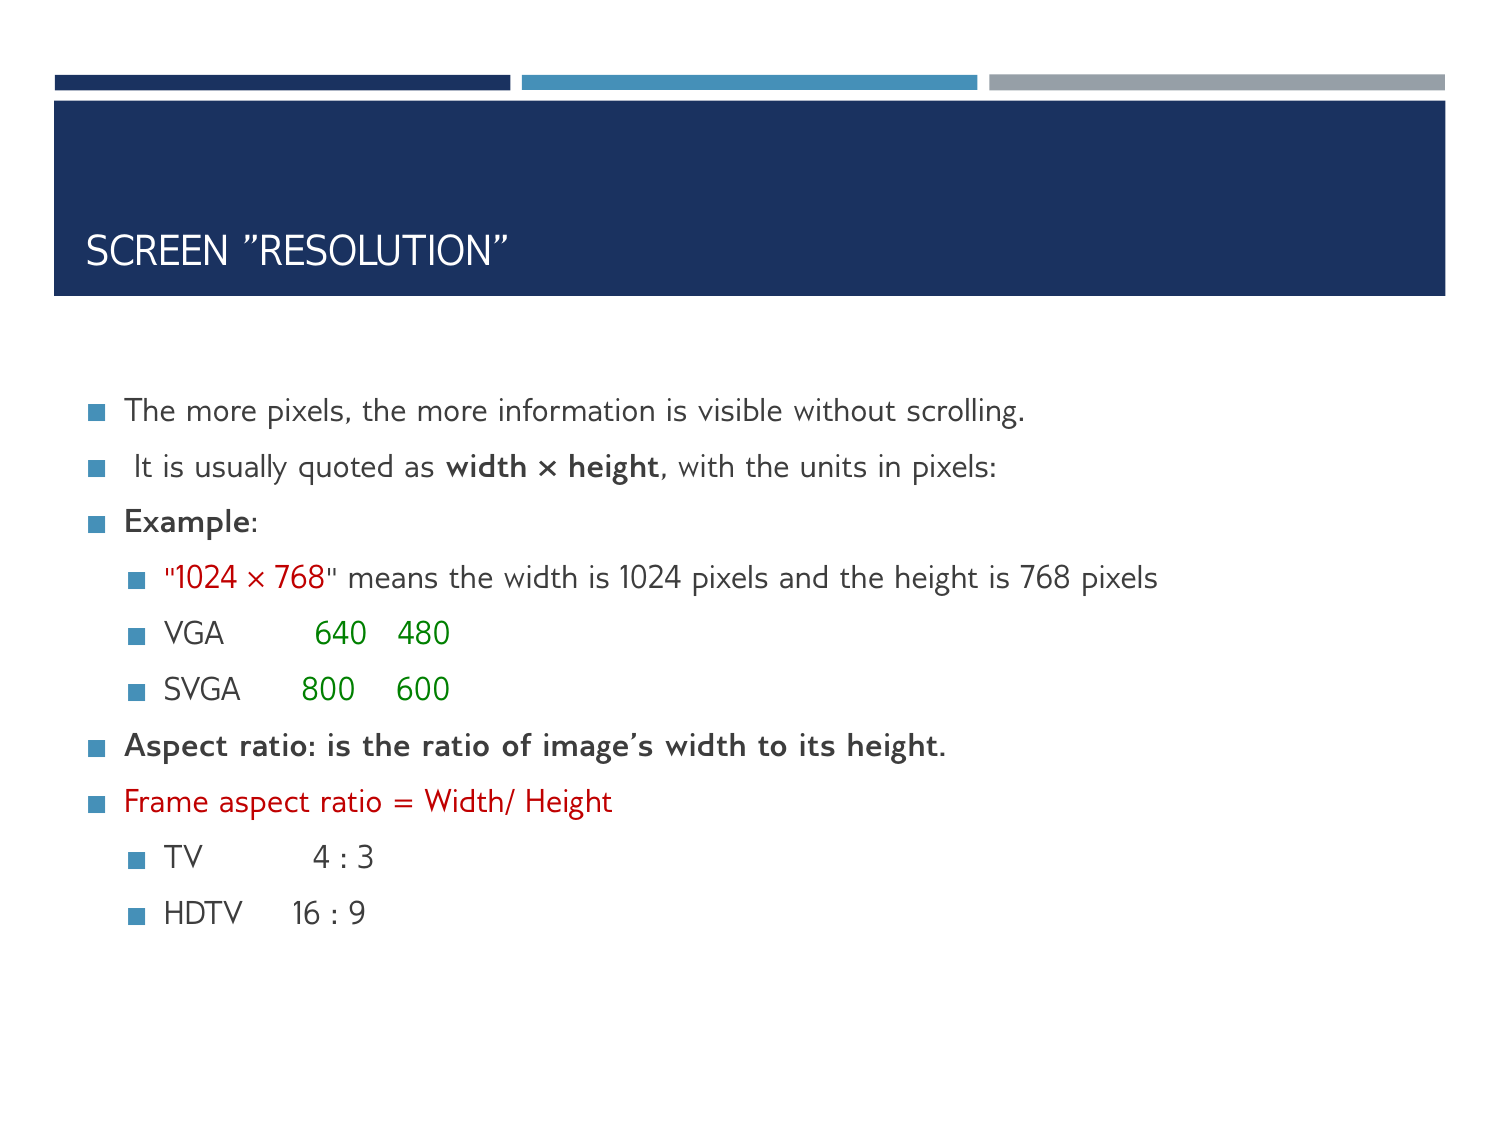

# SCREEN ”RESOLUTION”
The more pixels, the more information is visible without scrolling.
 It is usually quoted as width × height, with the units in pixels:
Example:
"1024 × 768" means the width is 1024 pixels and the height is 768 pixels
VGA         640   480
SVGA      800    600
Aspect ratio: is the ratio of image’s width to its height.
Frame aspect ratio = Width/ Height
TV           4 : 3
HDTV     16 : 9